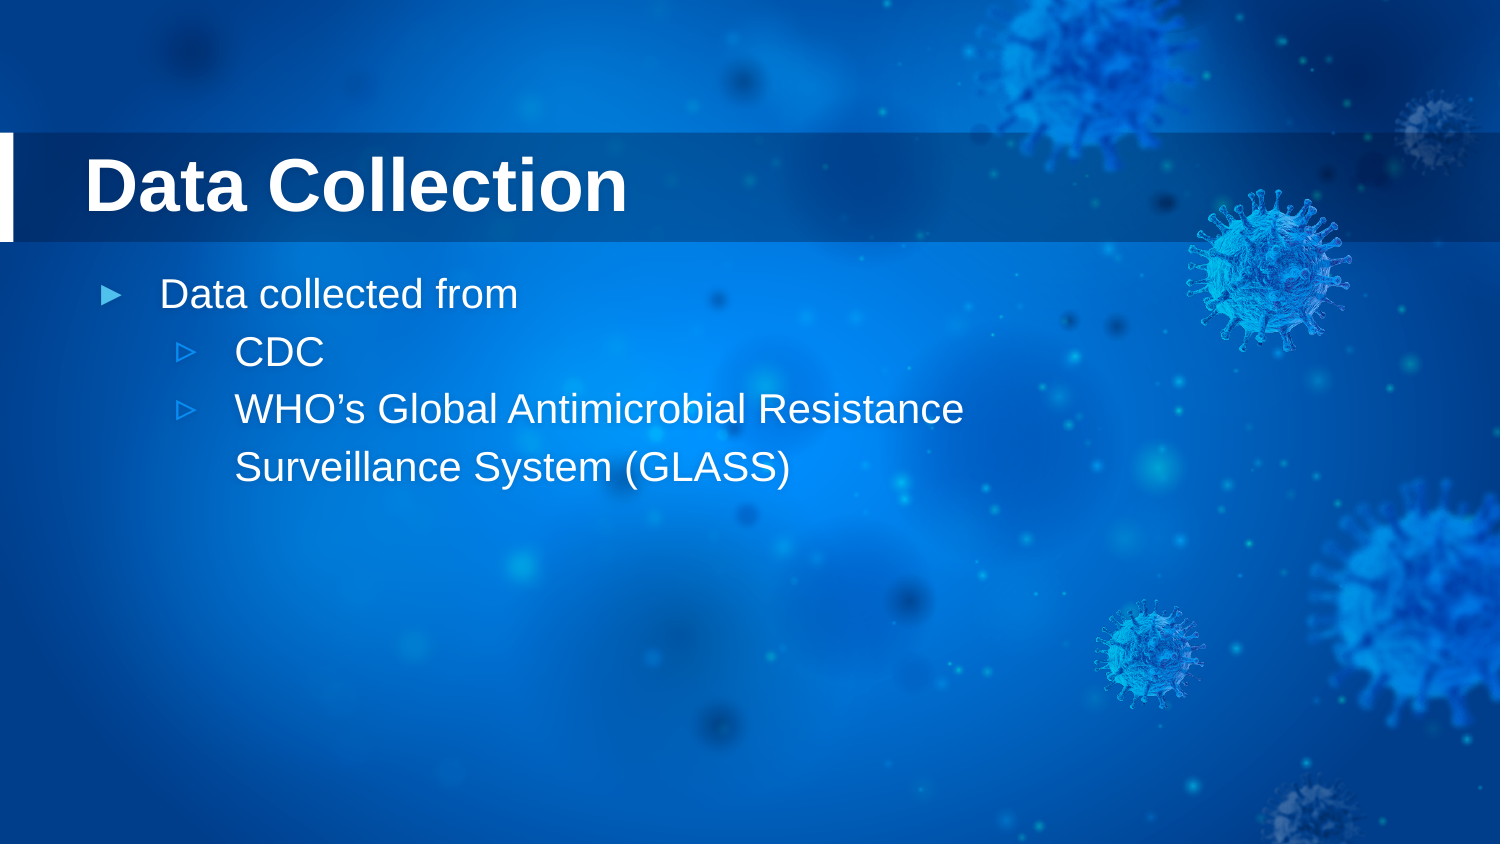

# Data Collection
Data collected from
CDC
WHO’s Global Antimicrobial Resistance Surveillance System (GLASS)